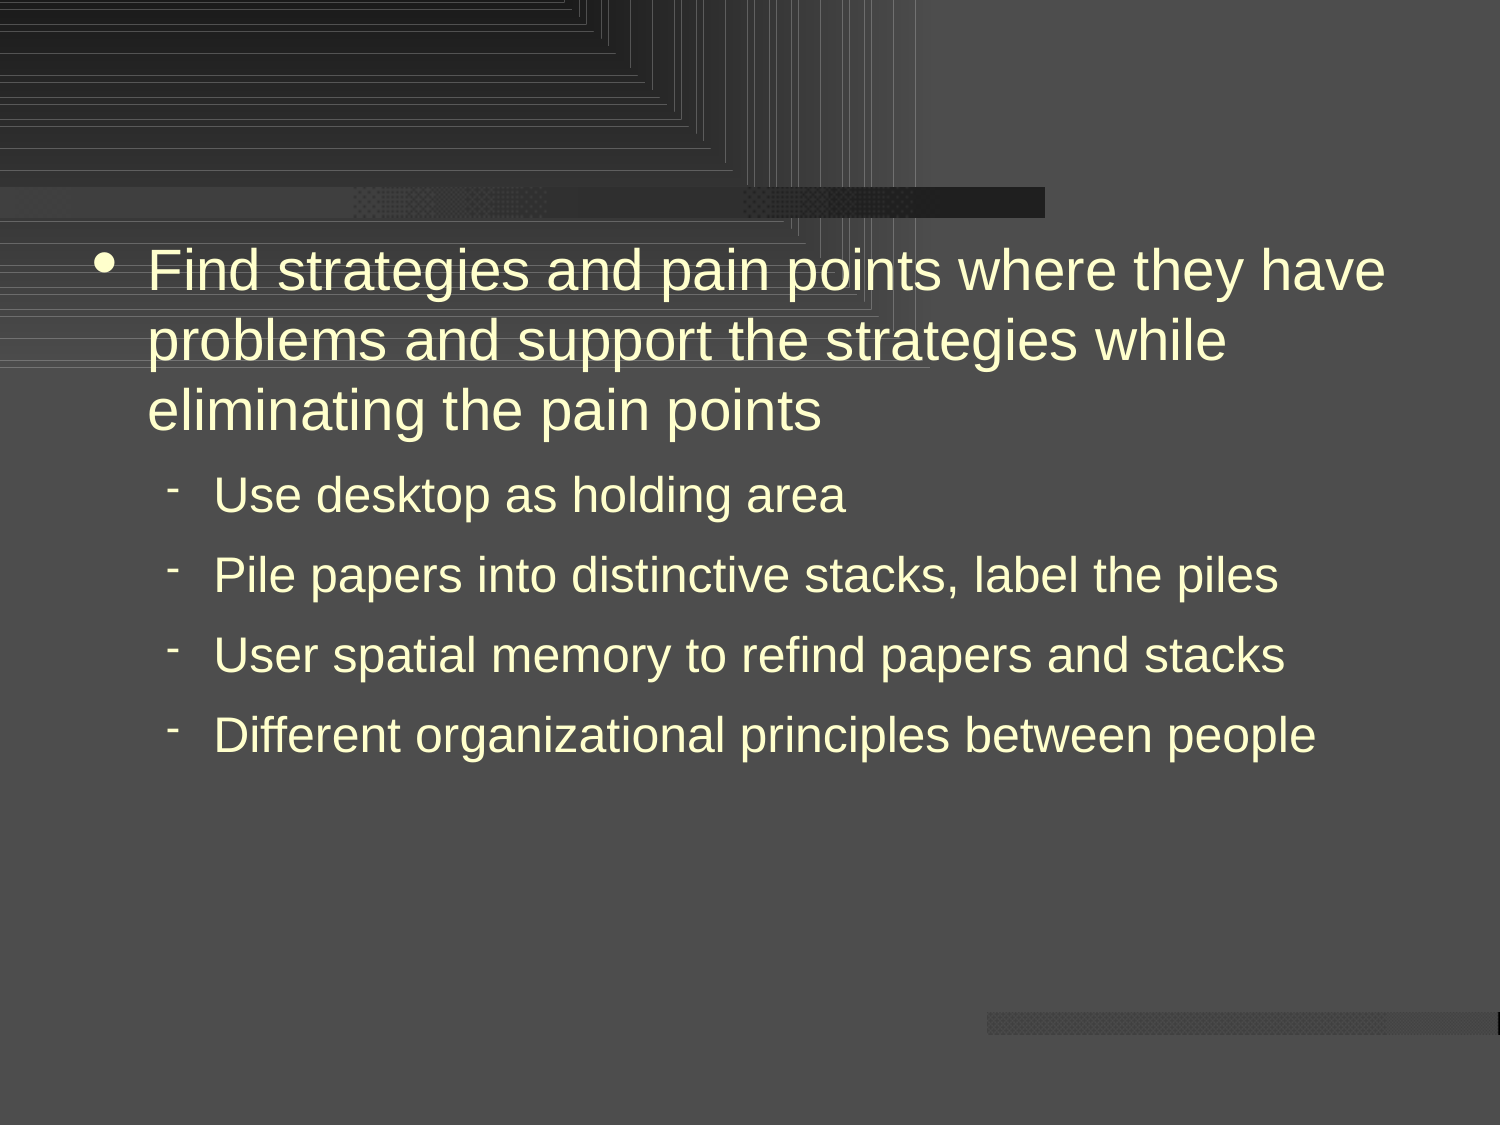

#
Find strategies and pain points where they have problems and support the strategies while eliminating the pain points
Use desktop as holding area
Pile papers into distinctive stacks, label the piles
User spatial memory to refind papers and stacks
Different organizational principles between people